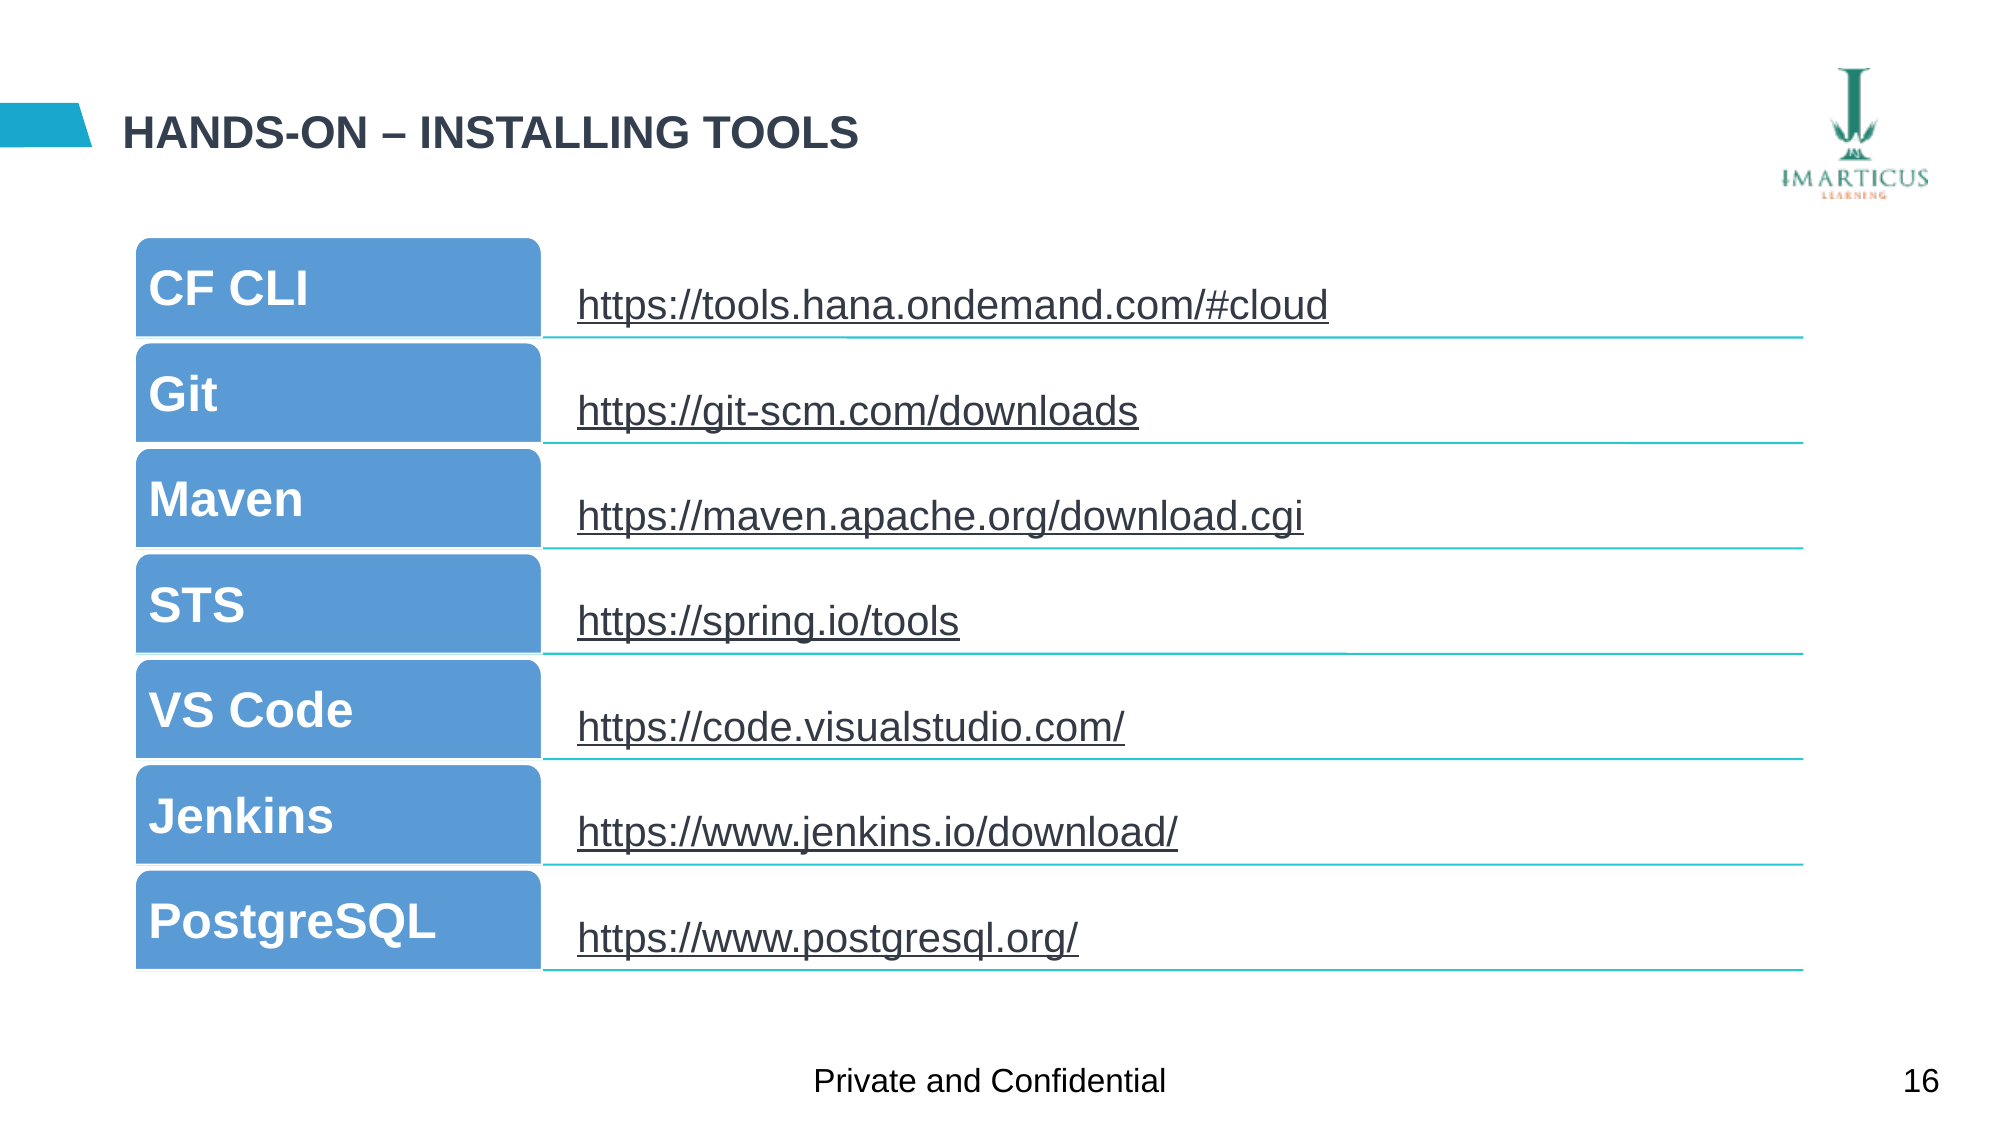

# HANDS-ON – INSTALLING TOOLS
CF CLI
https://tools.hana.ondemand.com/#cloud

Git
https://git-scm.com/downloads

Maven
https://maven.apache.org/download.cgi

STS
https://spring.io/tools

VS Code
https://code.visualstudio.com/

Jenkins
https://www.jenkins.io/download/

PostgreSQL
https://www.postgresql.org/